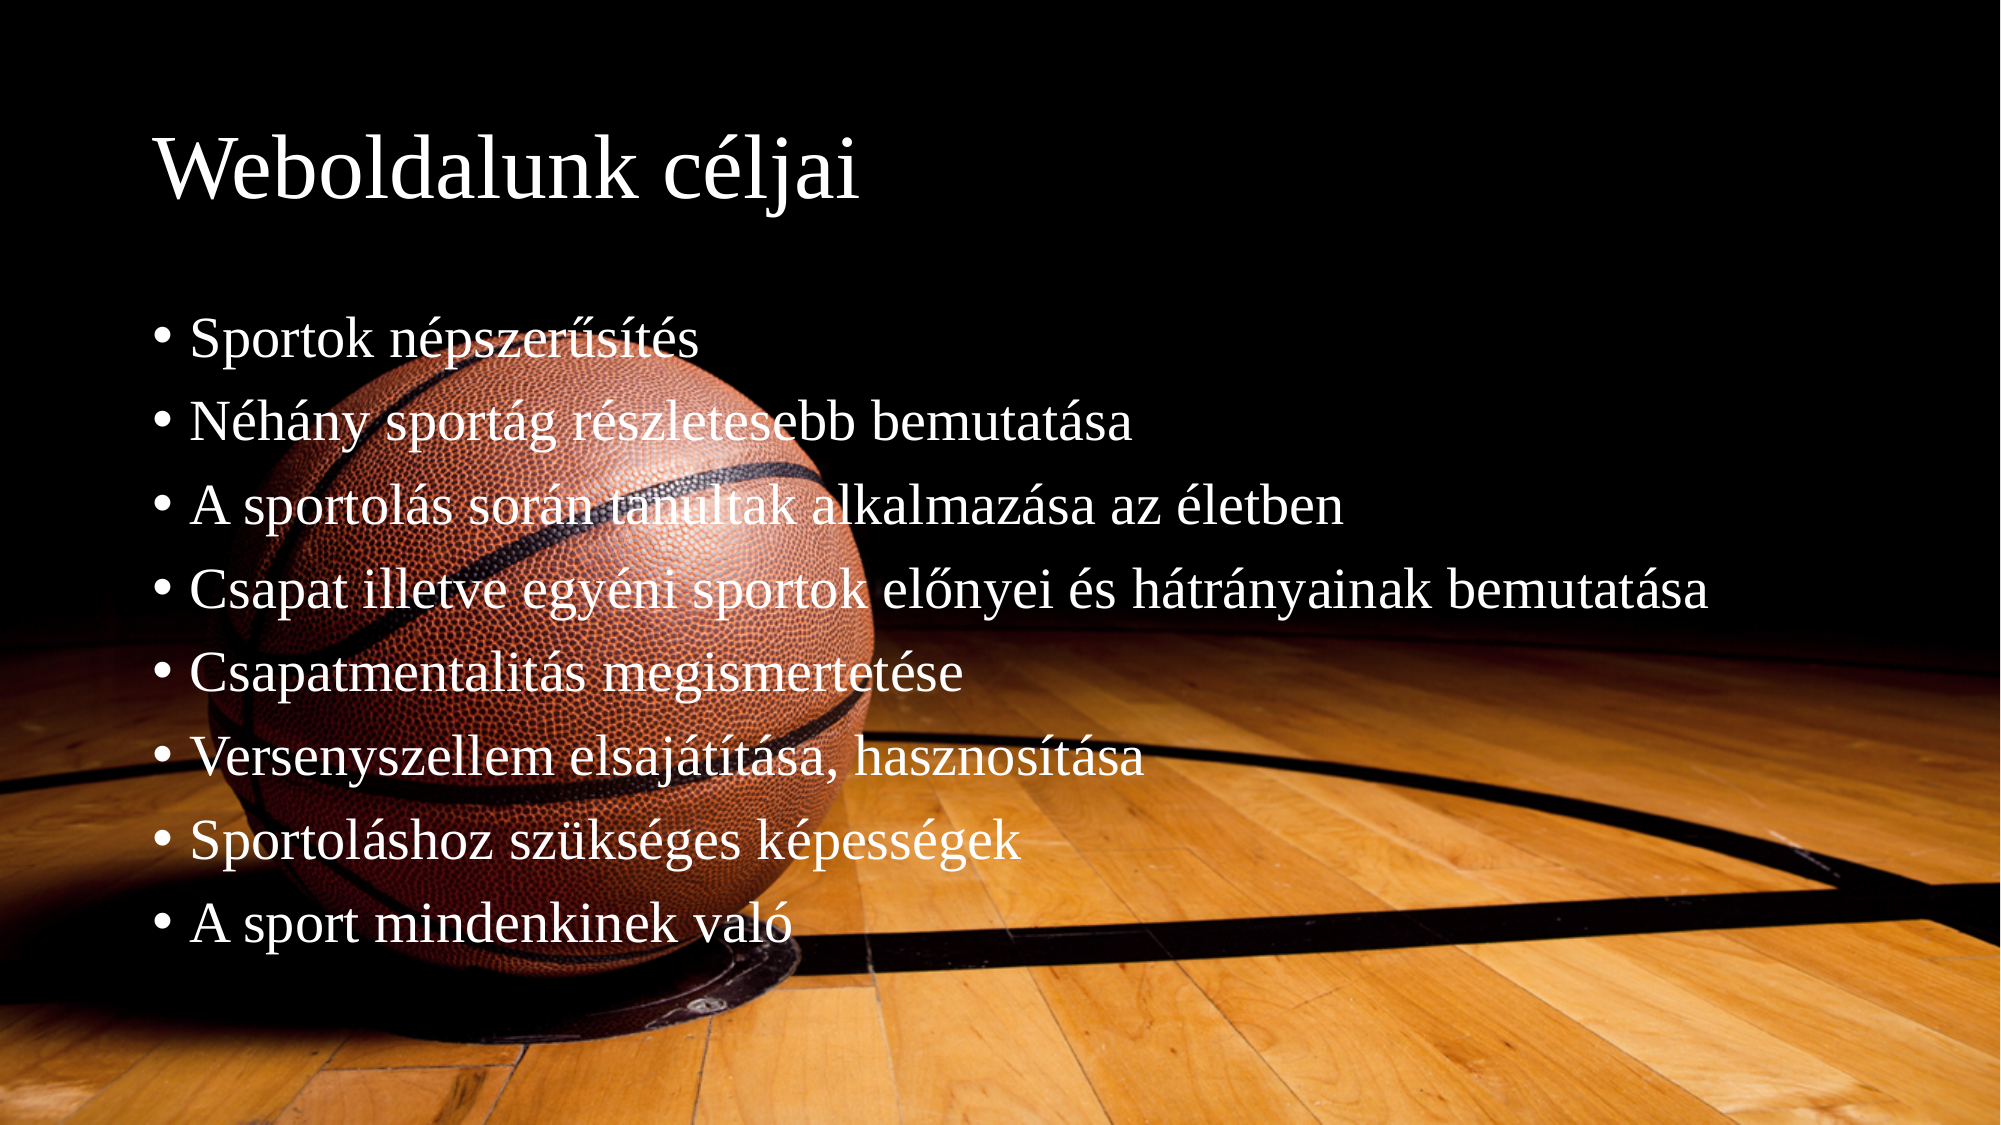

# Weboldalunk céljai
Sportok népszerűsítés
Néhány sportág részletesebb bemutatása
A sportolás során tanultak alkalmazása az életben
Csapat illetve egyéni sportok előnyei és hátrányainak bemutatása
Csapatmentalitás megismertetése
Versenyszellem elsajátítása, hasznosítása
Sportoláshoz szükséges képességek
A sport mindenkinek való